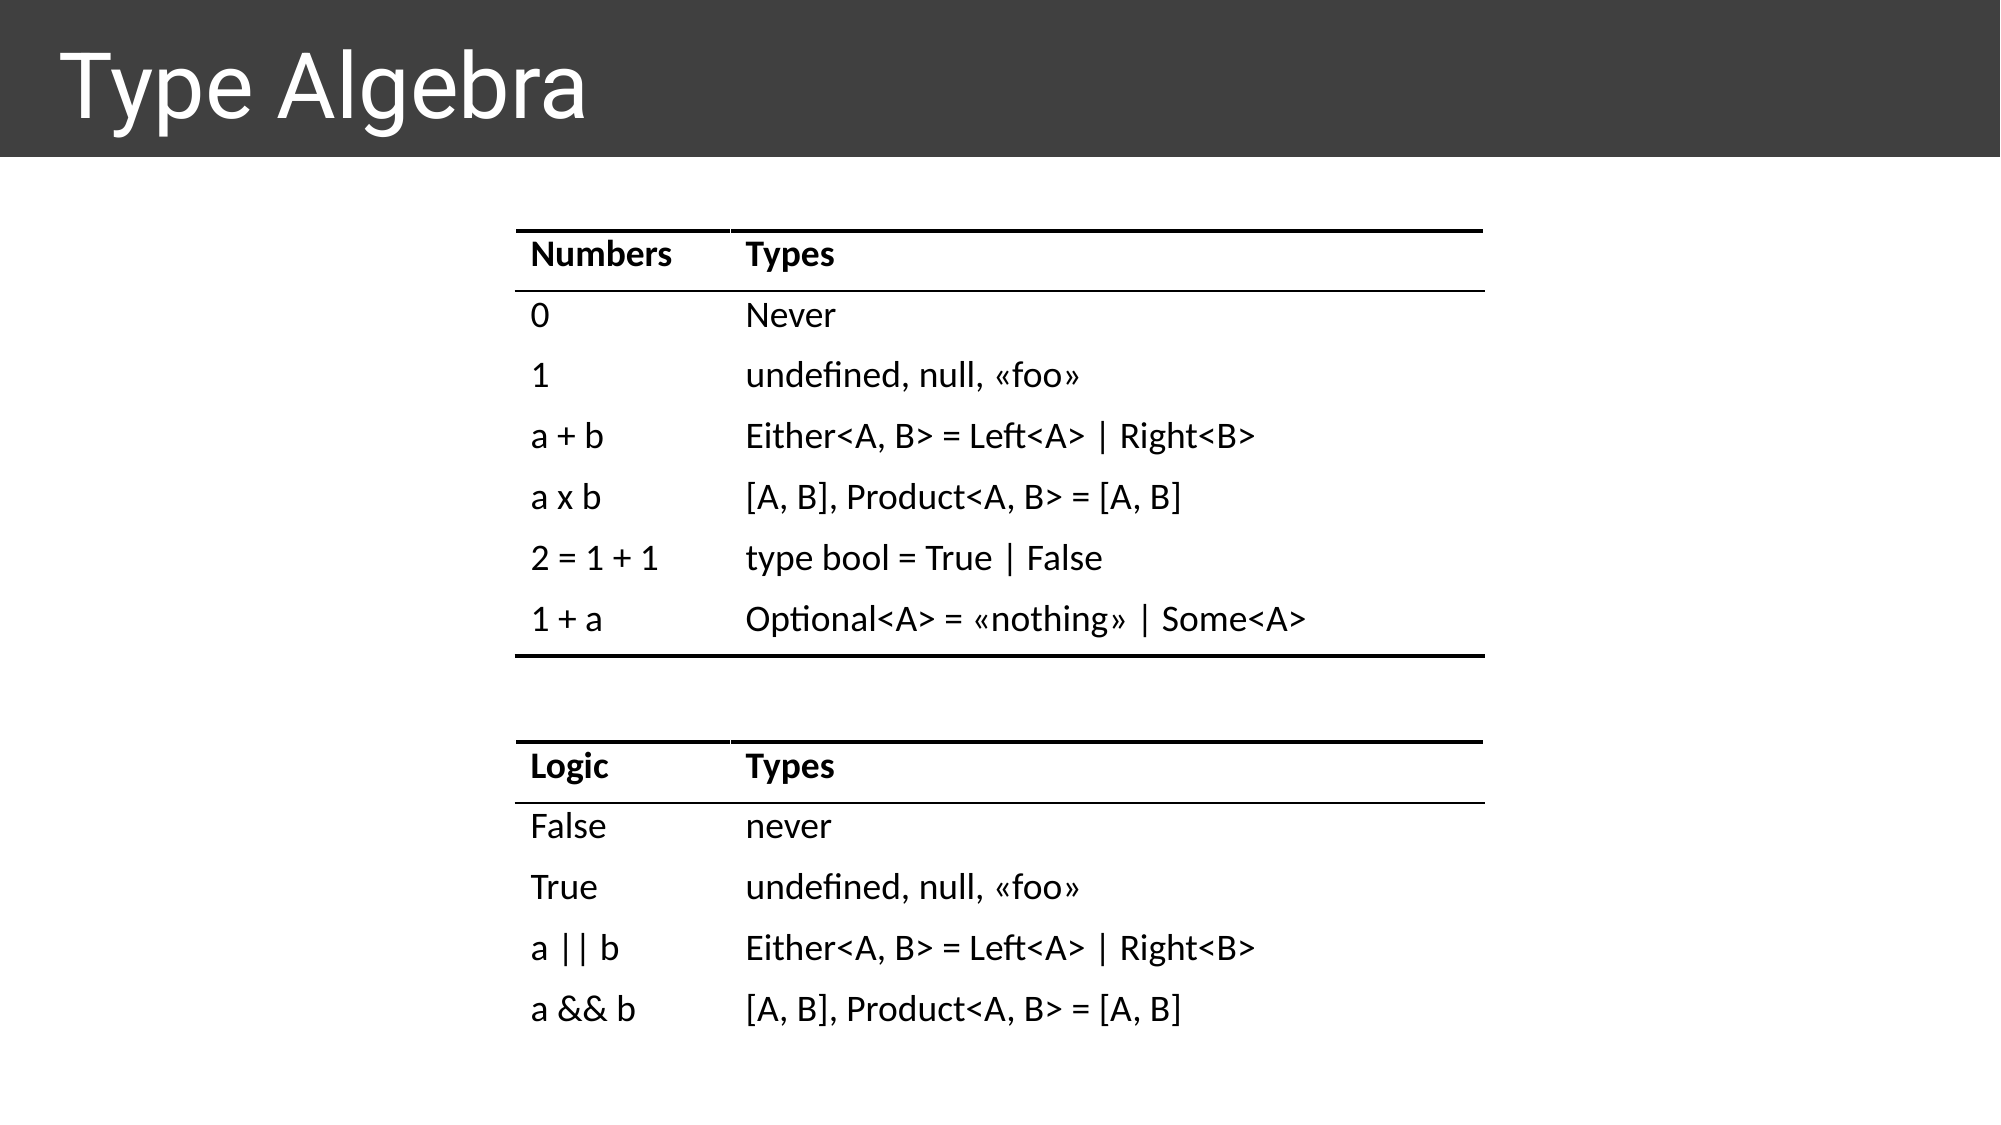

# Type Algebra
| Numbers | Types |
| --- | --- |
| 0 | Never |
| 1 | undefined, null, «foo» |
| a + b | Either<A, B> = Left<A> | Right<B> |
| a x b | [A, B], Product<A, B> = [A, B] |
| 2 = 1 + 1 | type bool = True | False |
| 1 + a | Optional<A> = «nothing» | Some<A> |
| Logic | Types |
| --- | --- |
| False | never |
| True | undefined, null, «foo» |
| a || b | Either<A, B> = Left<A> | Right<B> |
| a && b | [A, B], Product<A, B> = [A, B] |